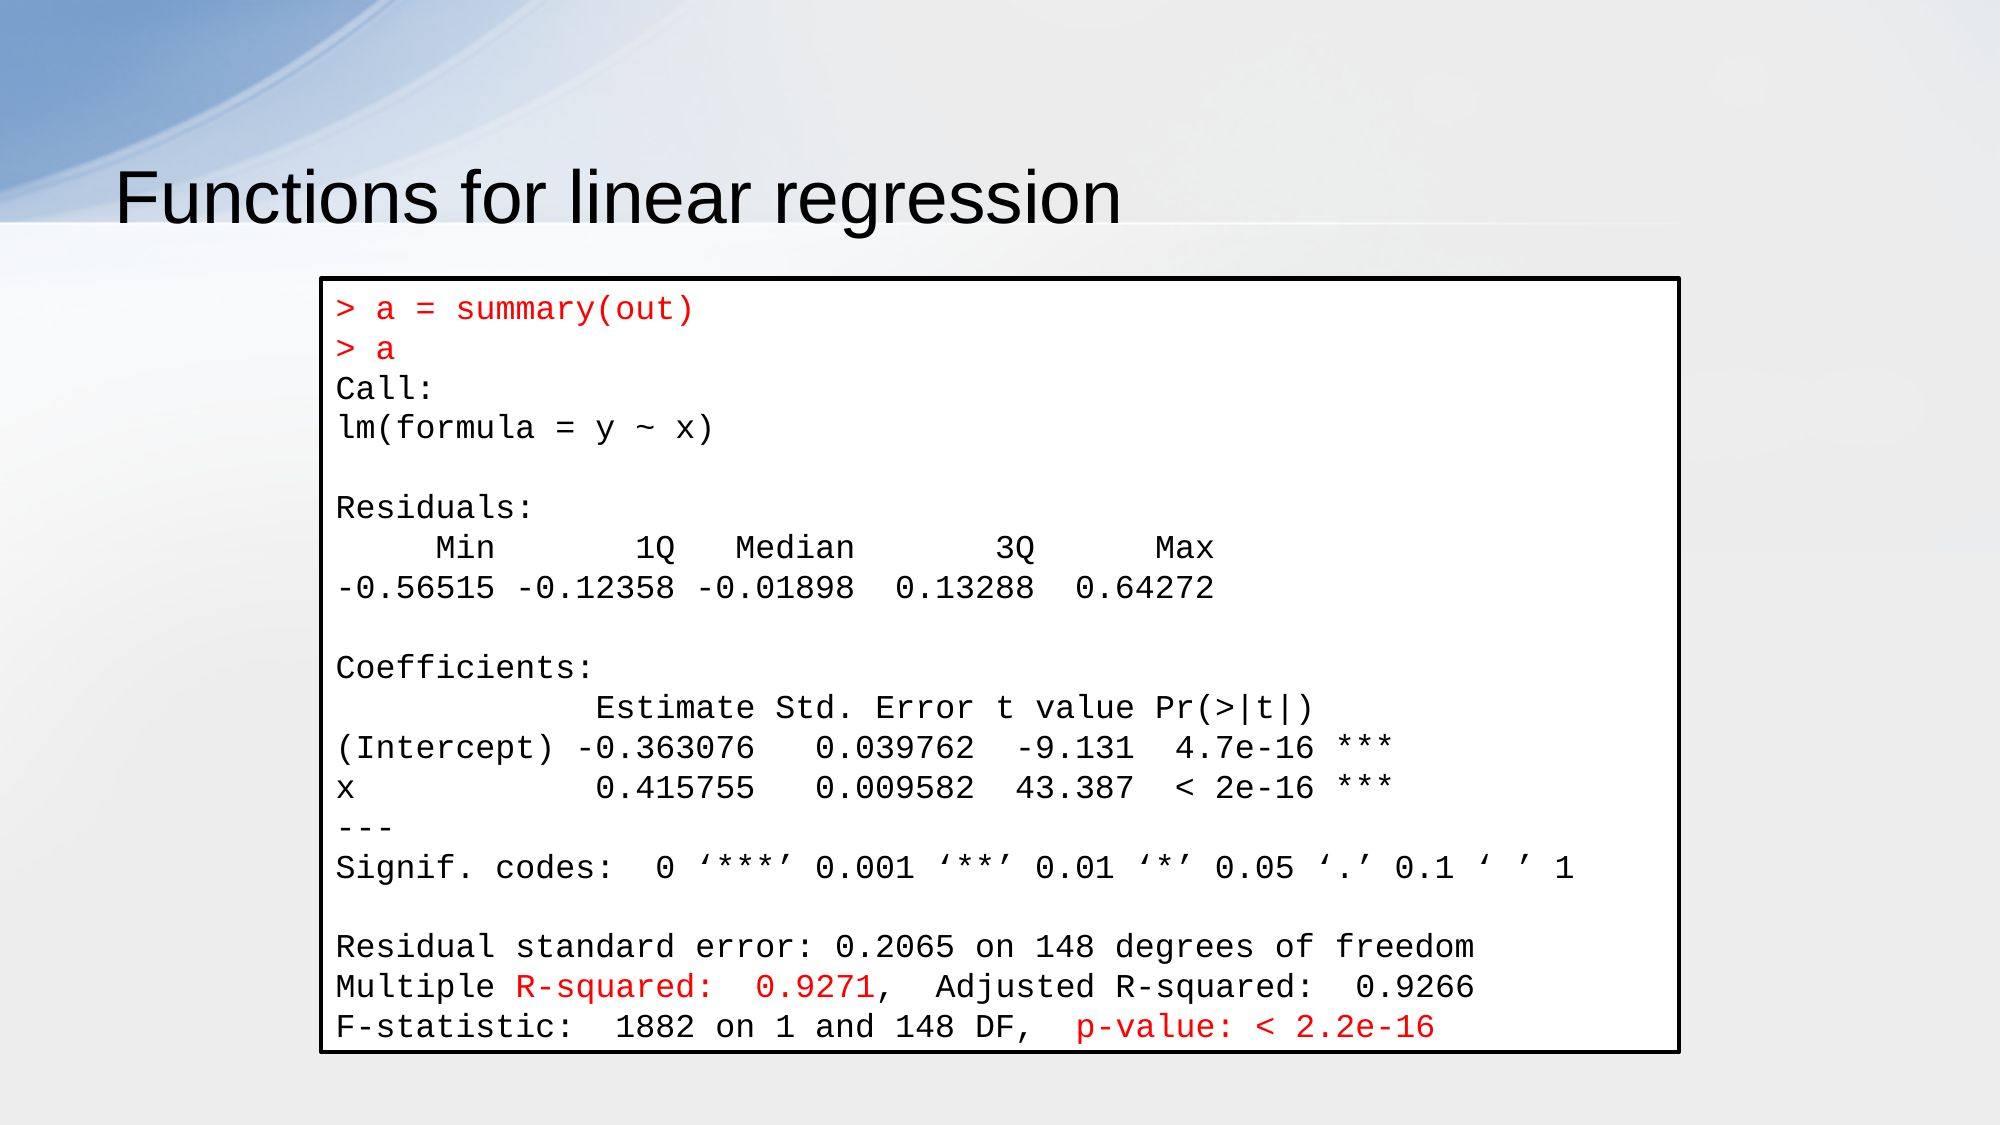

# Functions for linear regression

> a = summary(out)
> a
Call:
lm(formula = y ~ x)

Residuals:
     Min       1Q   Median       3Q      Max
-0.56515 -0.12358 -0.01898  0.13288  0.64272

Coefficients:
             Estimate Std. Error t value Pr(>|t|)
(Intercept) -0.363076   0.039762  -9.131  4.7e-16 ***
x            0.415755   0.009582  43.387  < 2e-16 ***
---
Signif. codes:  0 ‘***’ 0.001 ‘**’ 0.01 ‘*’ 0.05 ‘.’ 0.1 ‘ ’ 1

Residual standard error: 0.2065 on 148 degrees of freedom
Multiple R-squared:  0.9271,	Adjusted R-squared:  0.9266
F-statistic:  1882 on 1 and 148 DF,  p-value: < 2.2e-16
24